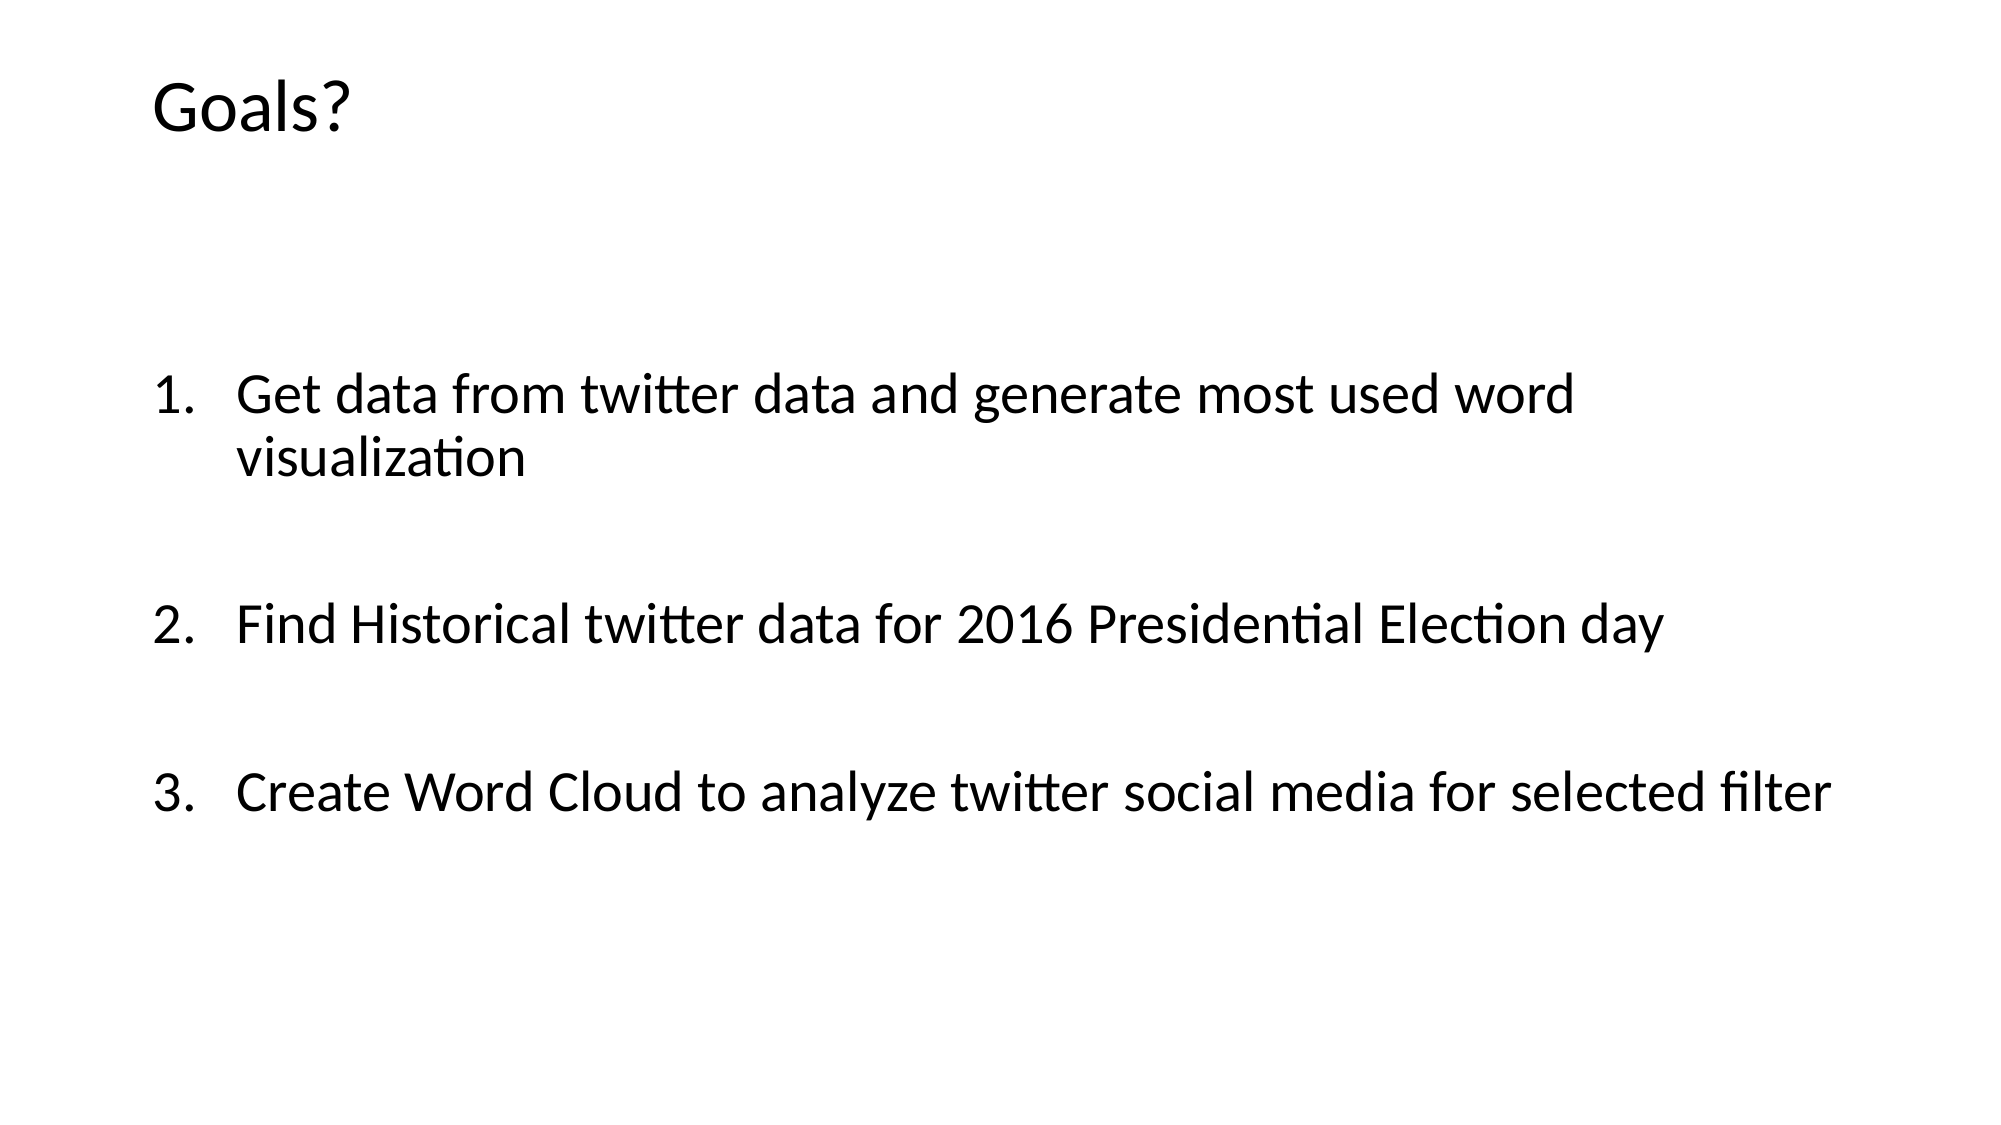

# Goals?

Get data from twitter data and generate most used word visualization

Find Historical twitter data for 2016 Presidential Election day

Create Word Cloud to analyze twitter social media for selected filter